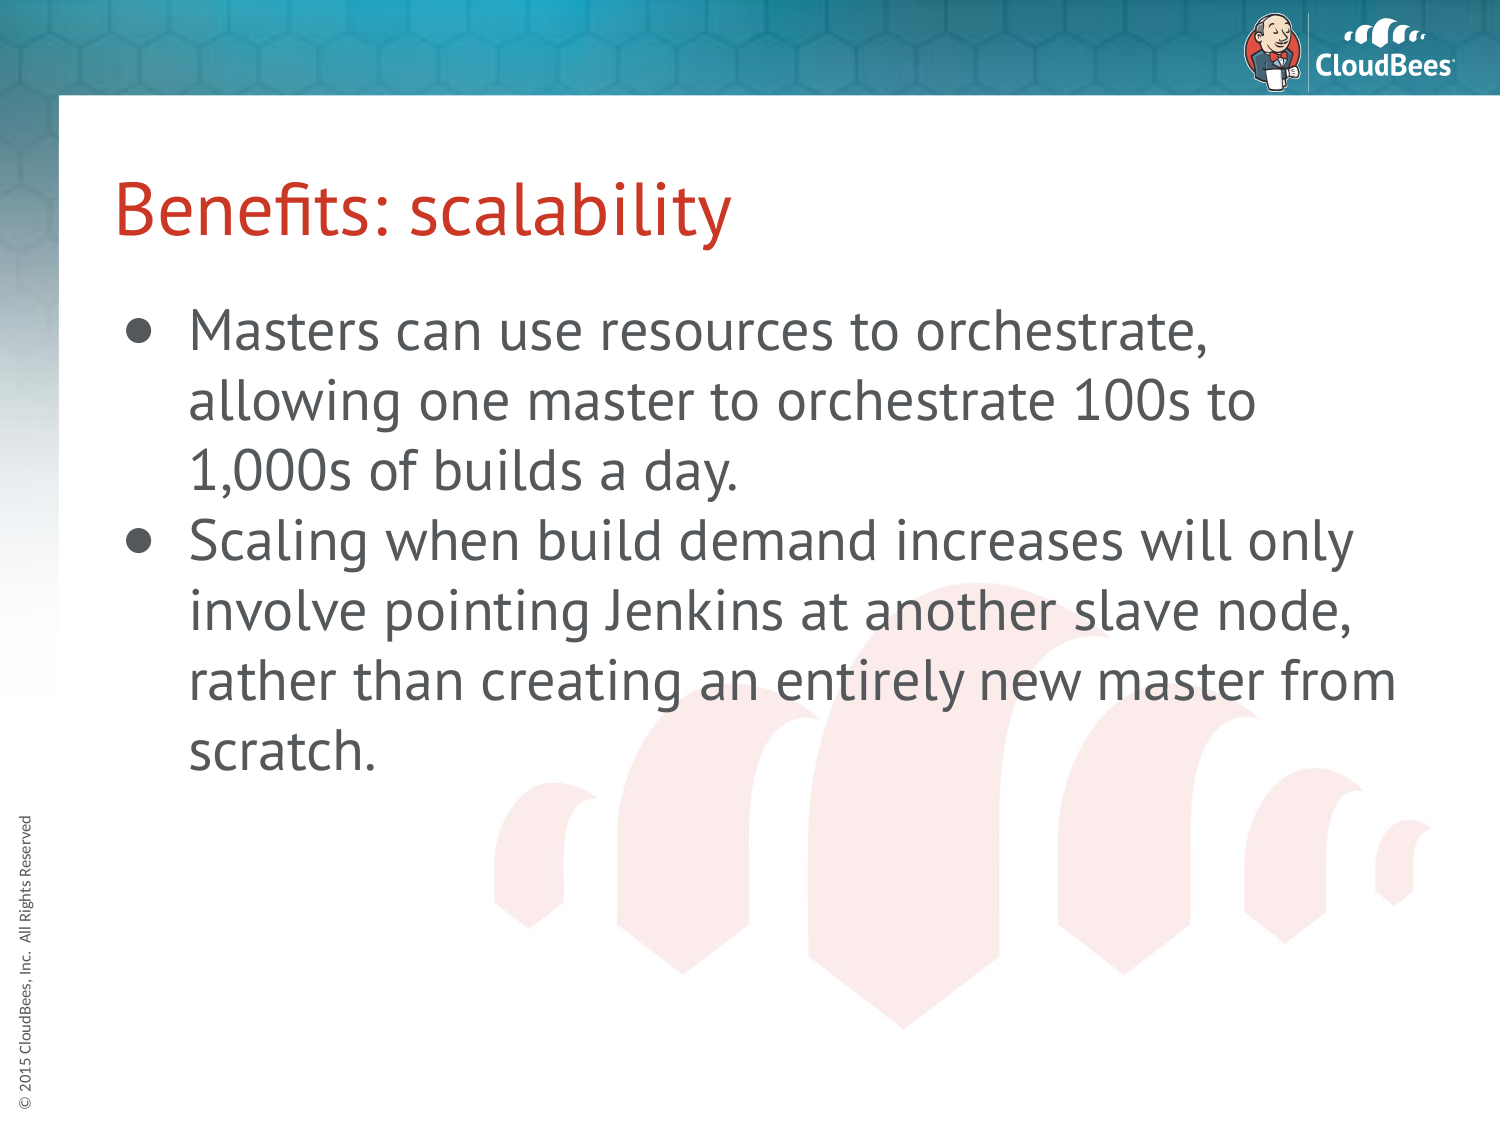

# Benefits: scalability
Masters can use resources to orchestrate, allowing one master to orchestrate 100s to 1,000s of builds a day.
Scaling when build demand increases will only involve pointing Jenkins at another slave node, rather than creating an entirely new master from scratch.